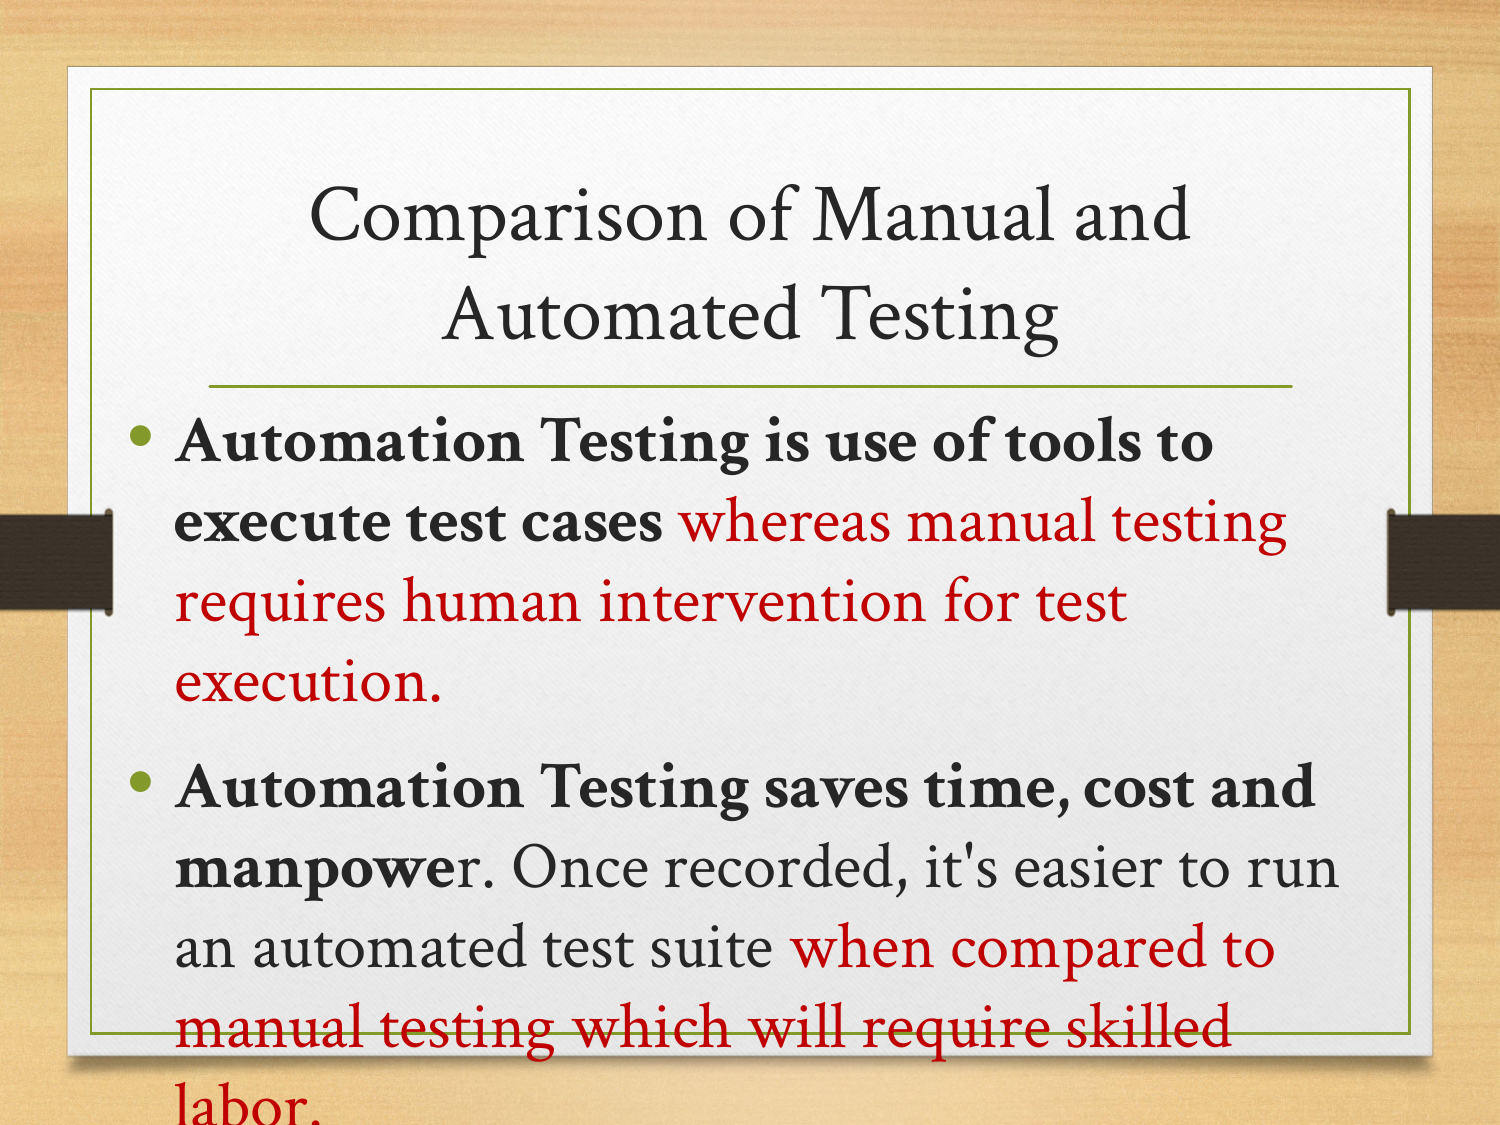

# Comparison of Manual and Automated Testing
Automation Testing is use of tools to execute test cases whereas manual testing requires human intervention for test execution.
Automation Testing saves time, cost and manpower. Once recorded, it's easier to run an automated test suite when compared to manual testing which will require skilled labor.